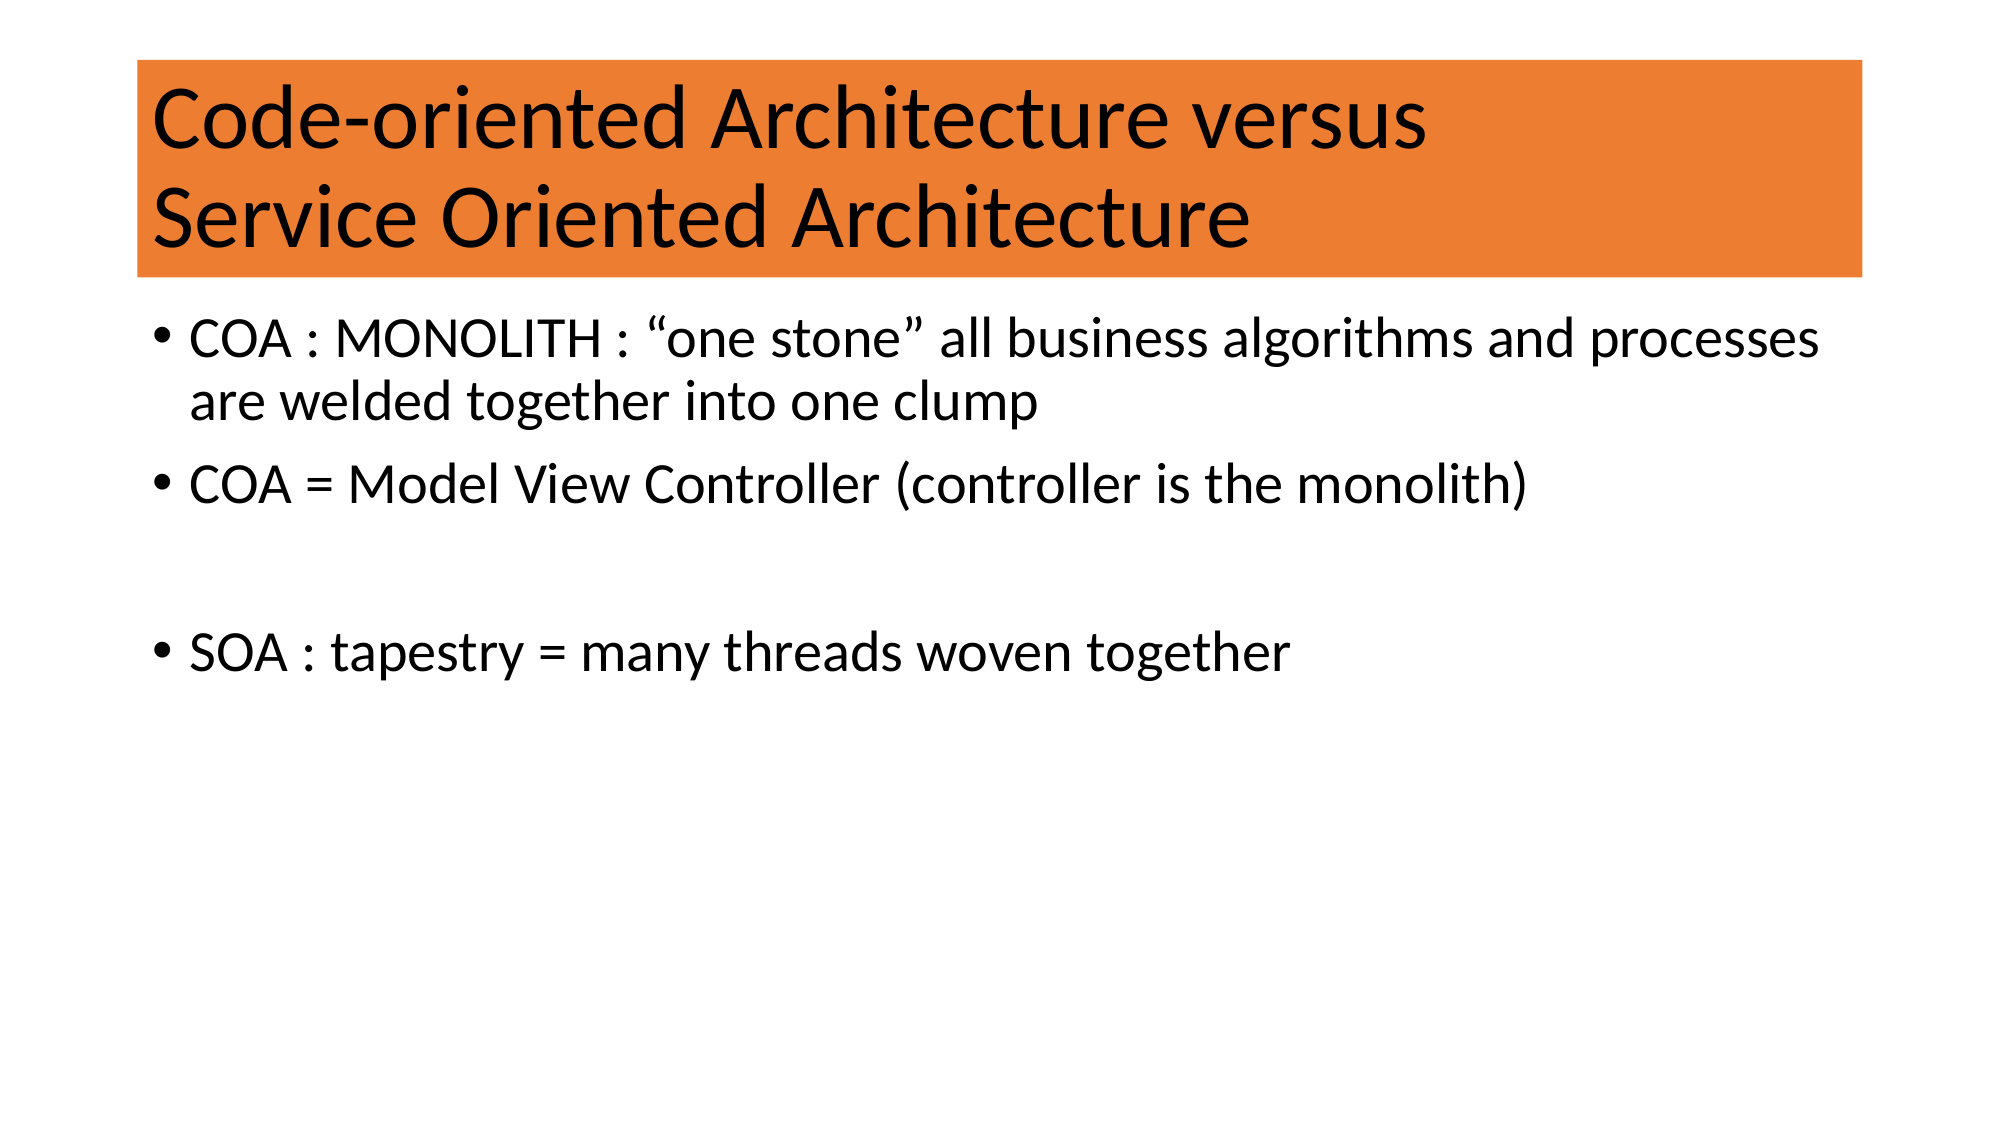

# Code-oriented Architecture versus Service Oriented Architecture
COA : MONOLITH : “one stone” all business algorithms and processes are welded together into one clump
COA = Model View Controller (controller is the monolith)

SOA : tapestry = many threads woven together